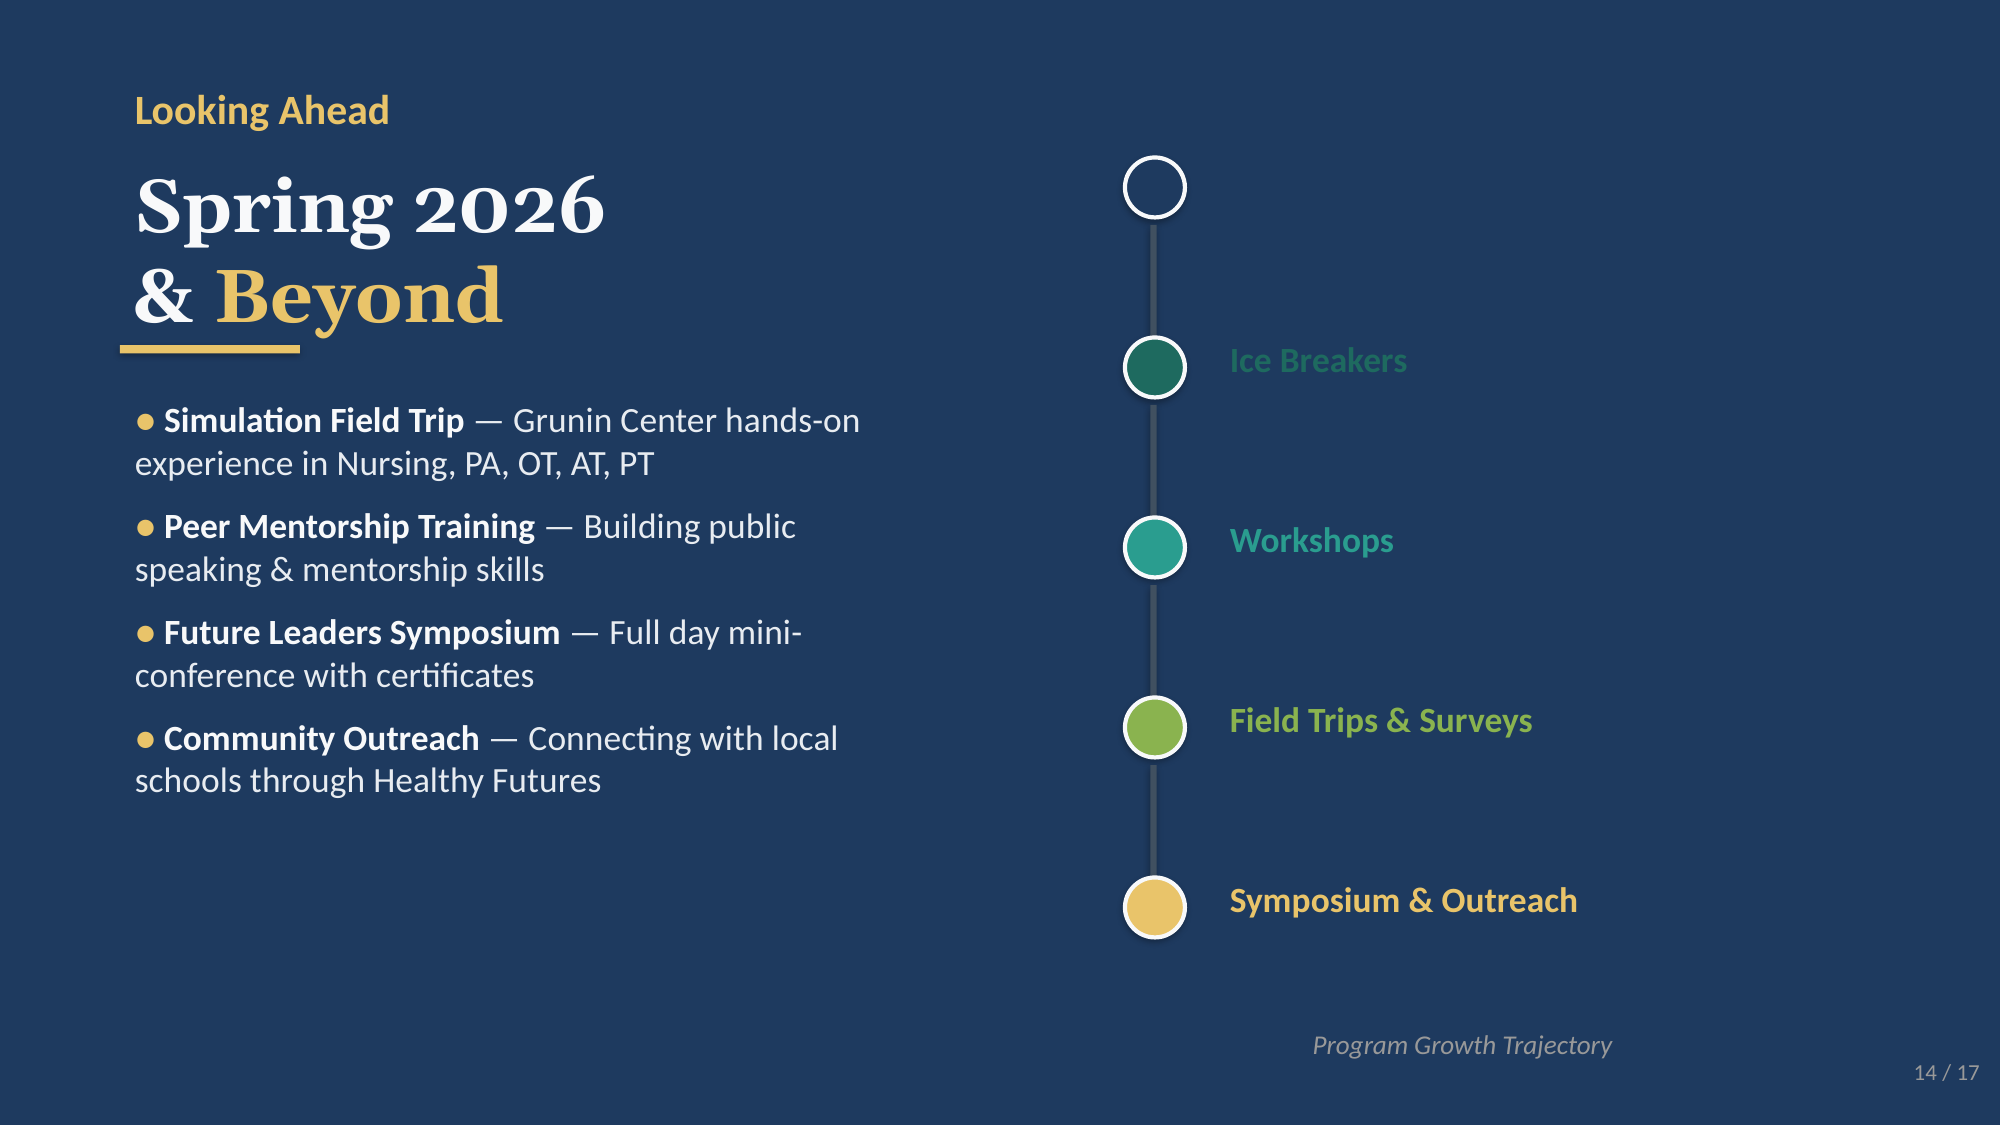

Looking Ahead
Spring 2026
& Beyond
Program Design

Ice Breakers

● Simulation Field Trip — Grunin Center hands-on experience in Nursing, PA, OT, AT, PT
● Peer Mentorship Training — Building public speaking & mentorship skills
● Future Leaders Symposium — Full day mini-conference with certificates
● Community Outreach — Connecting with local schools through Healthy Futures

Workshops

Field Trips & Surveys

Symposium & Outreach

Program Growth Trajectory
14 / 17